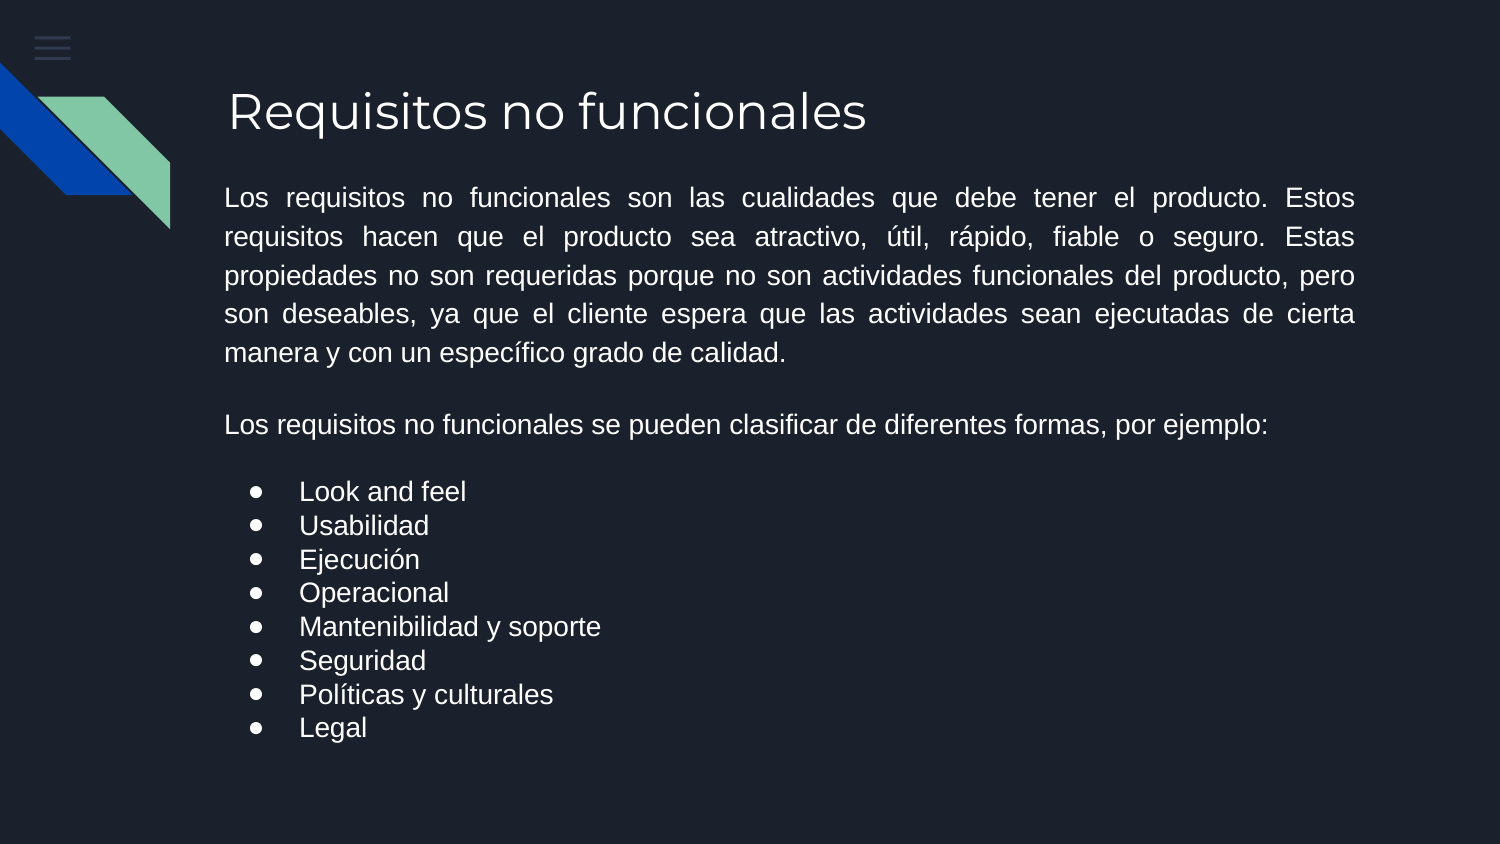

# Requisitos no funcionales
Los requisitos no funcionales son las cualidades que debe tener el producto. Estos requisitos hacen que el producto sea atractivo, útil, rápido, fiable o seguro. Estas propiedades no son requeridas porque no son actividades funcionales del producto, pero son deseables, ya que el cliente espera que las actividades sean ejecutadas de cierta manera y con un específico grado de calidad.
Los requisitos no funcionales se pueden clasificar de diferentes formas, por ejemplo:
Look and feel
Usabilidad
Ejecución
Operacional
Mantenibilidad y soporte
Seguridad
Políticas y culturales
Legal